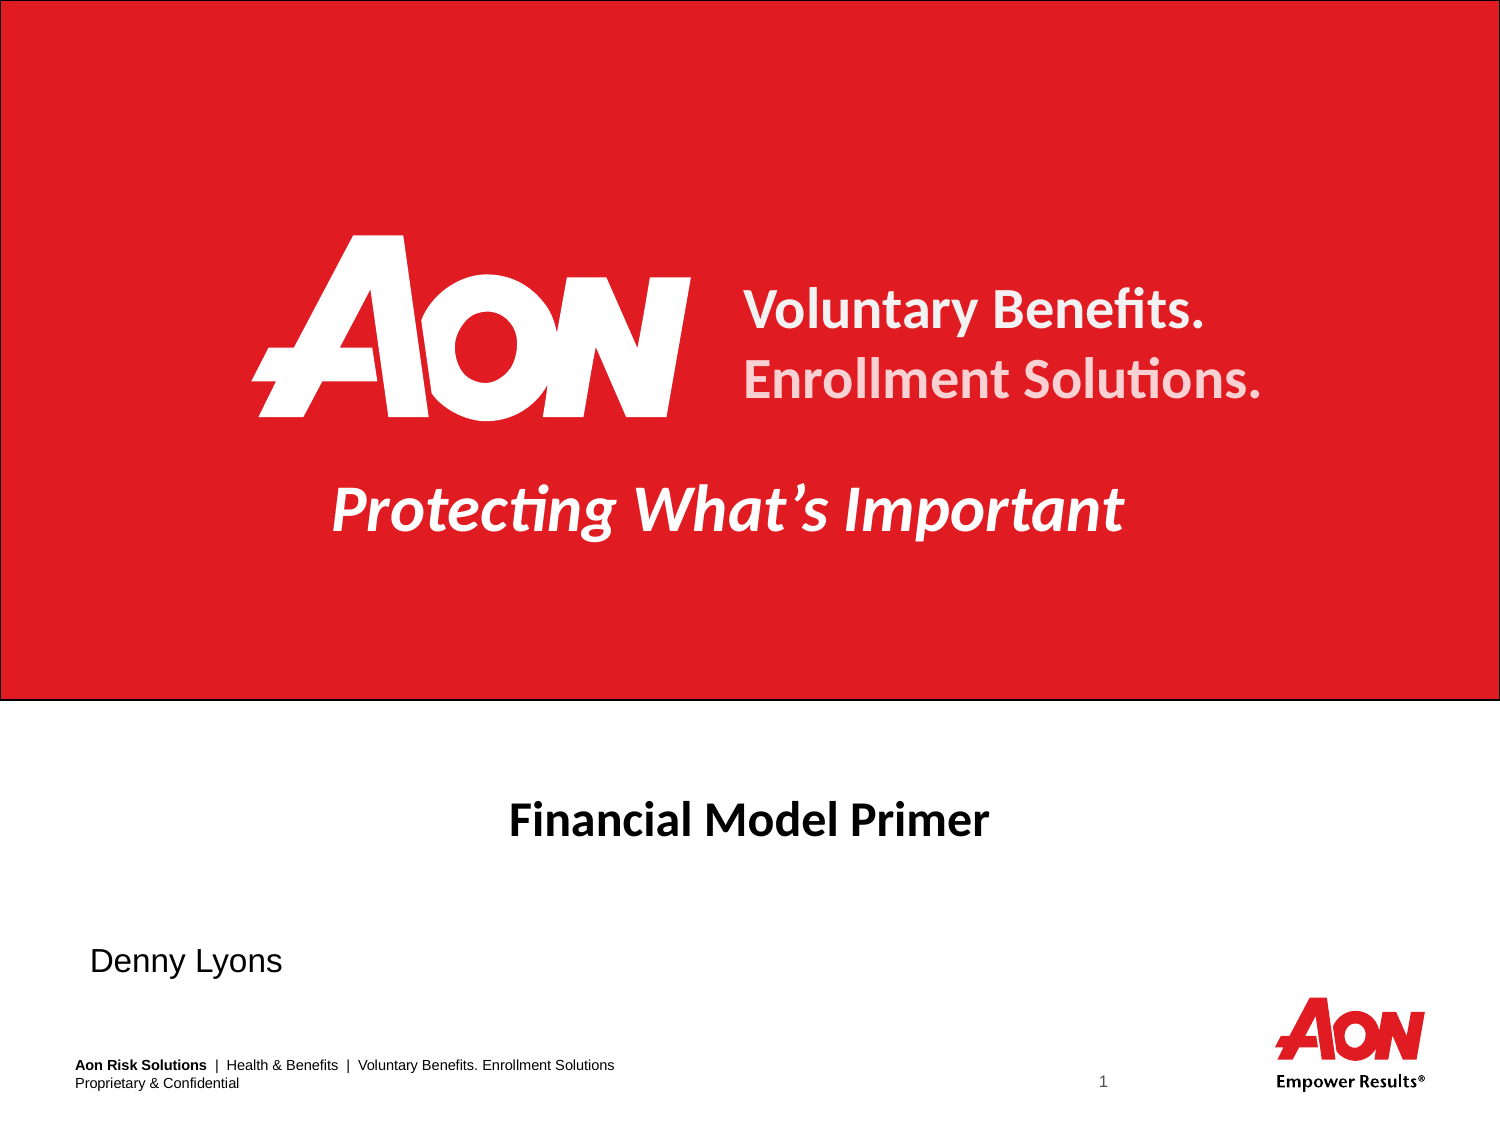

Voluntary Benefits.
Enrollment Solutions.

Protecting What’s Important
Financial Model Primer
Denny Lyons